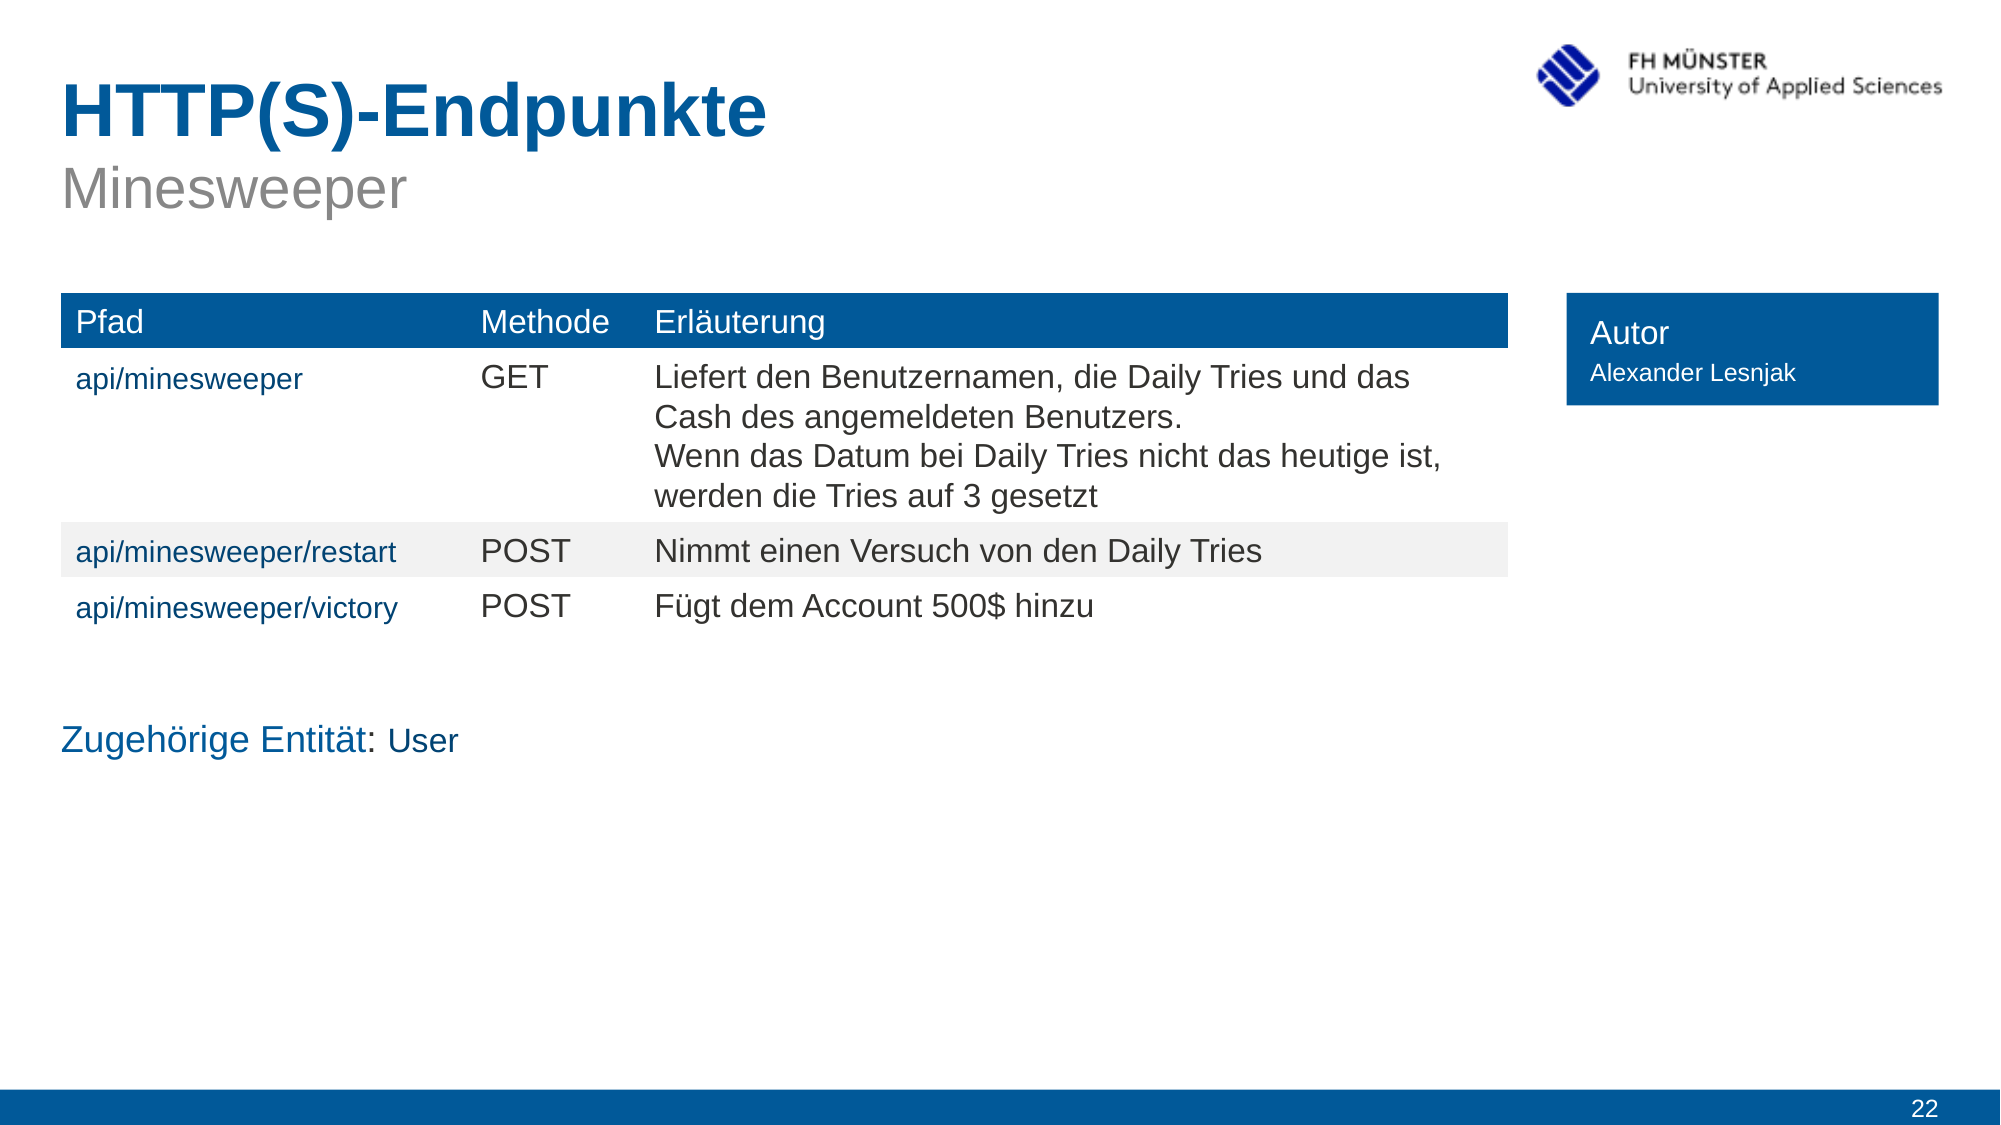

# HTTP(S)-Endpunkte
Minesweeper
| Pfad | Methode | Erläuterung |
| --- | --- | --- |
| api/minesweeper | GET | Liefert den Benutzernamen, die Daily Tries und das Cash des angemeldeten Benutzers. Wenn das Datum bei Daily Tries nicht das heutige ist, werden die Tries auf 3 gesetzt |
| api/minesweeper/restart | POST | Nimmt einen Versuch von den Daily Tries |
| api/minesweeper/victory | POST | Fügt dem Account 500$ hinzu |

Autor
Alexander Lesnjak
Zugehörige Entität: User